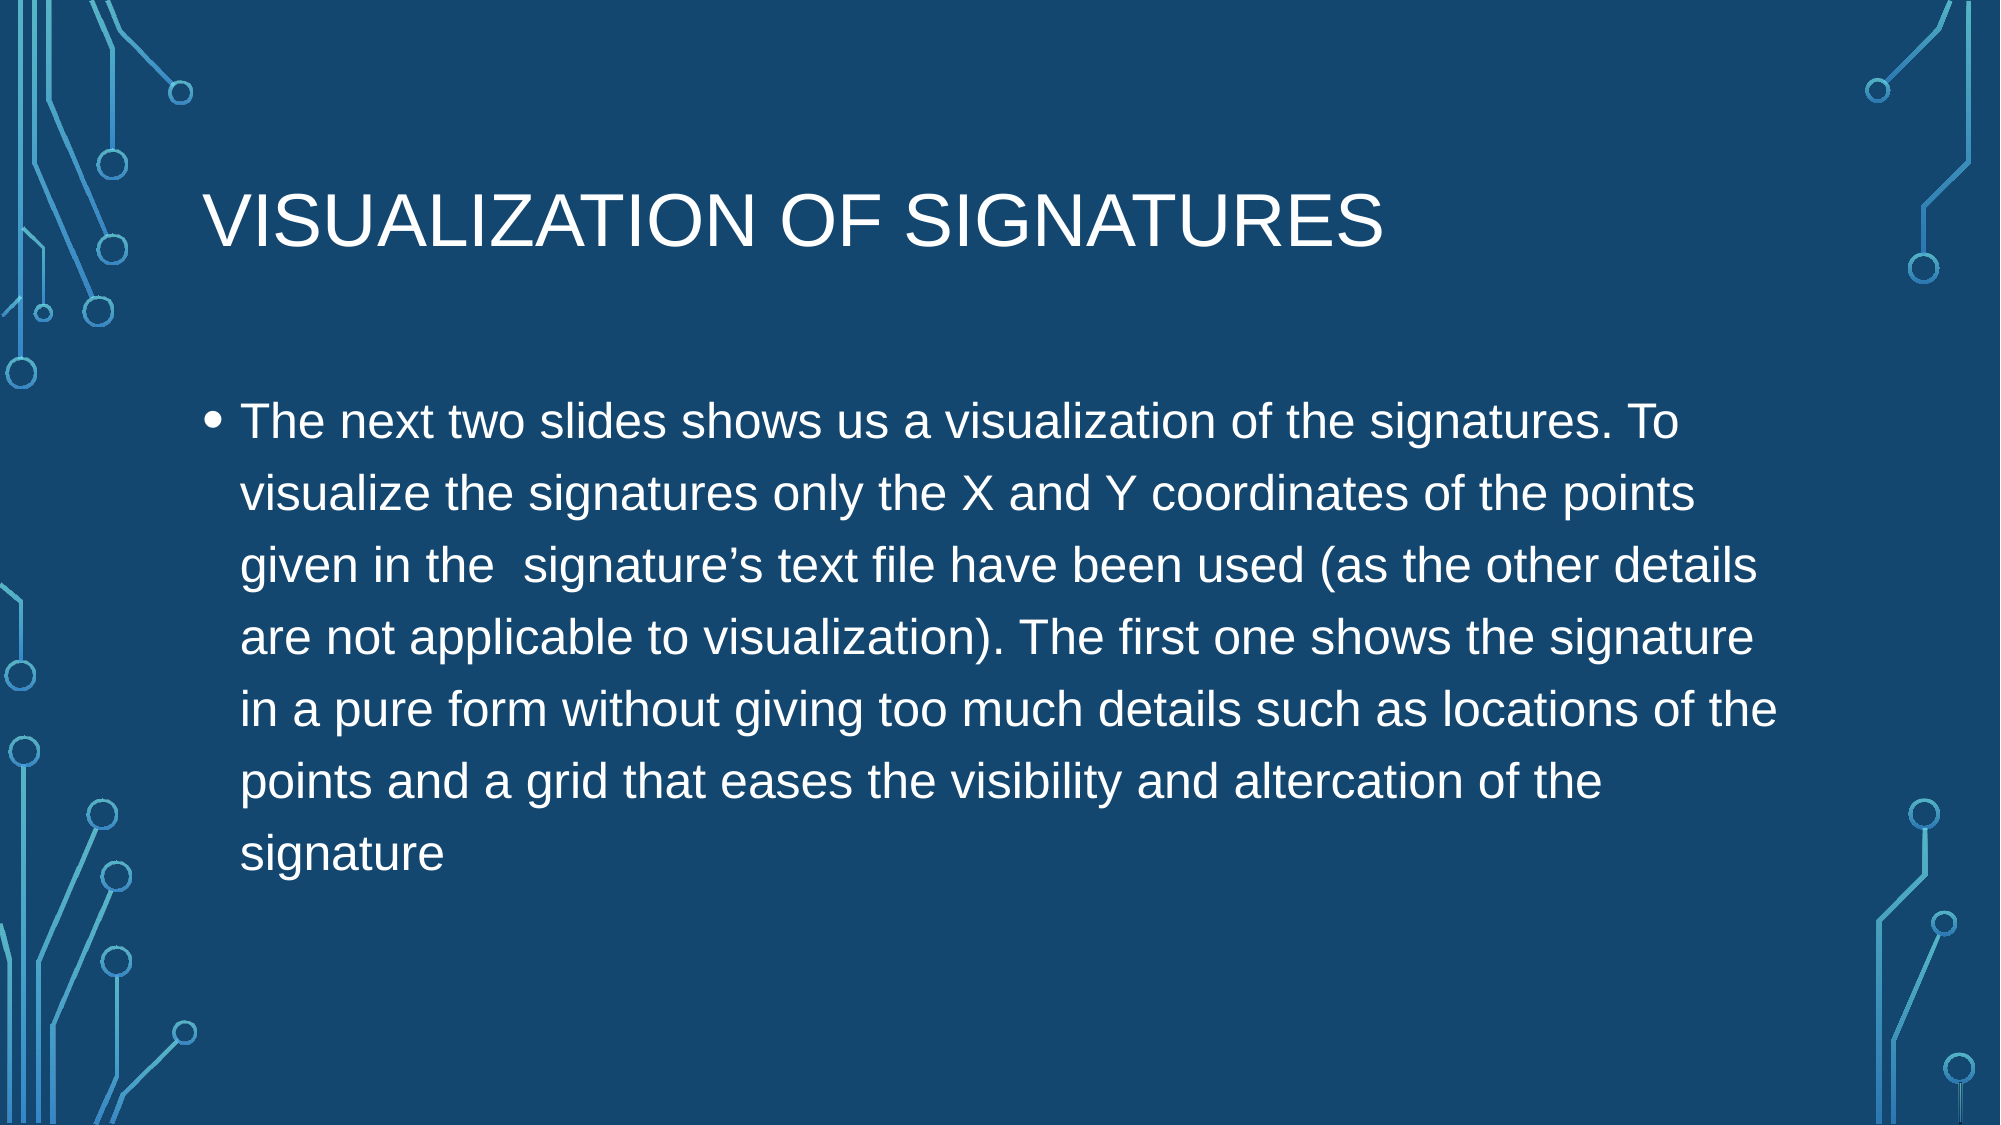

# Visualization of signatures
The next two slides shows us a visualization of the signatures. To visualize the signatures only the X and Y coordinates of the points given in the  signature’s text file have been used (as the other details are not applicable to visualization). The first one shows the signature in a pure form without giving too much details such as locations of the points and a grid that eases the visibility and altercation of the signature